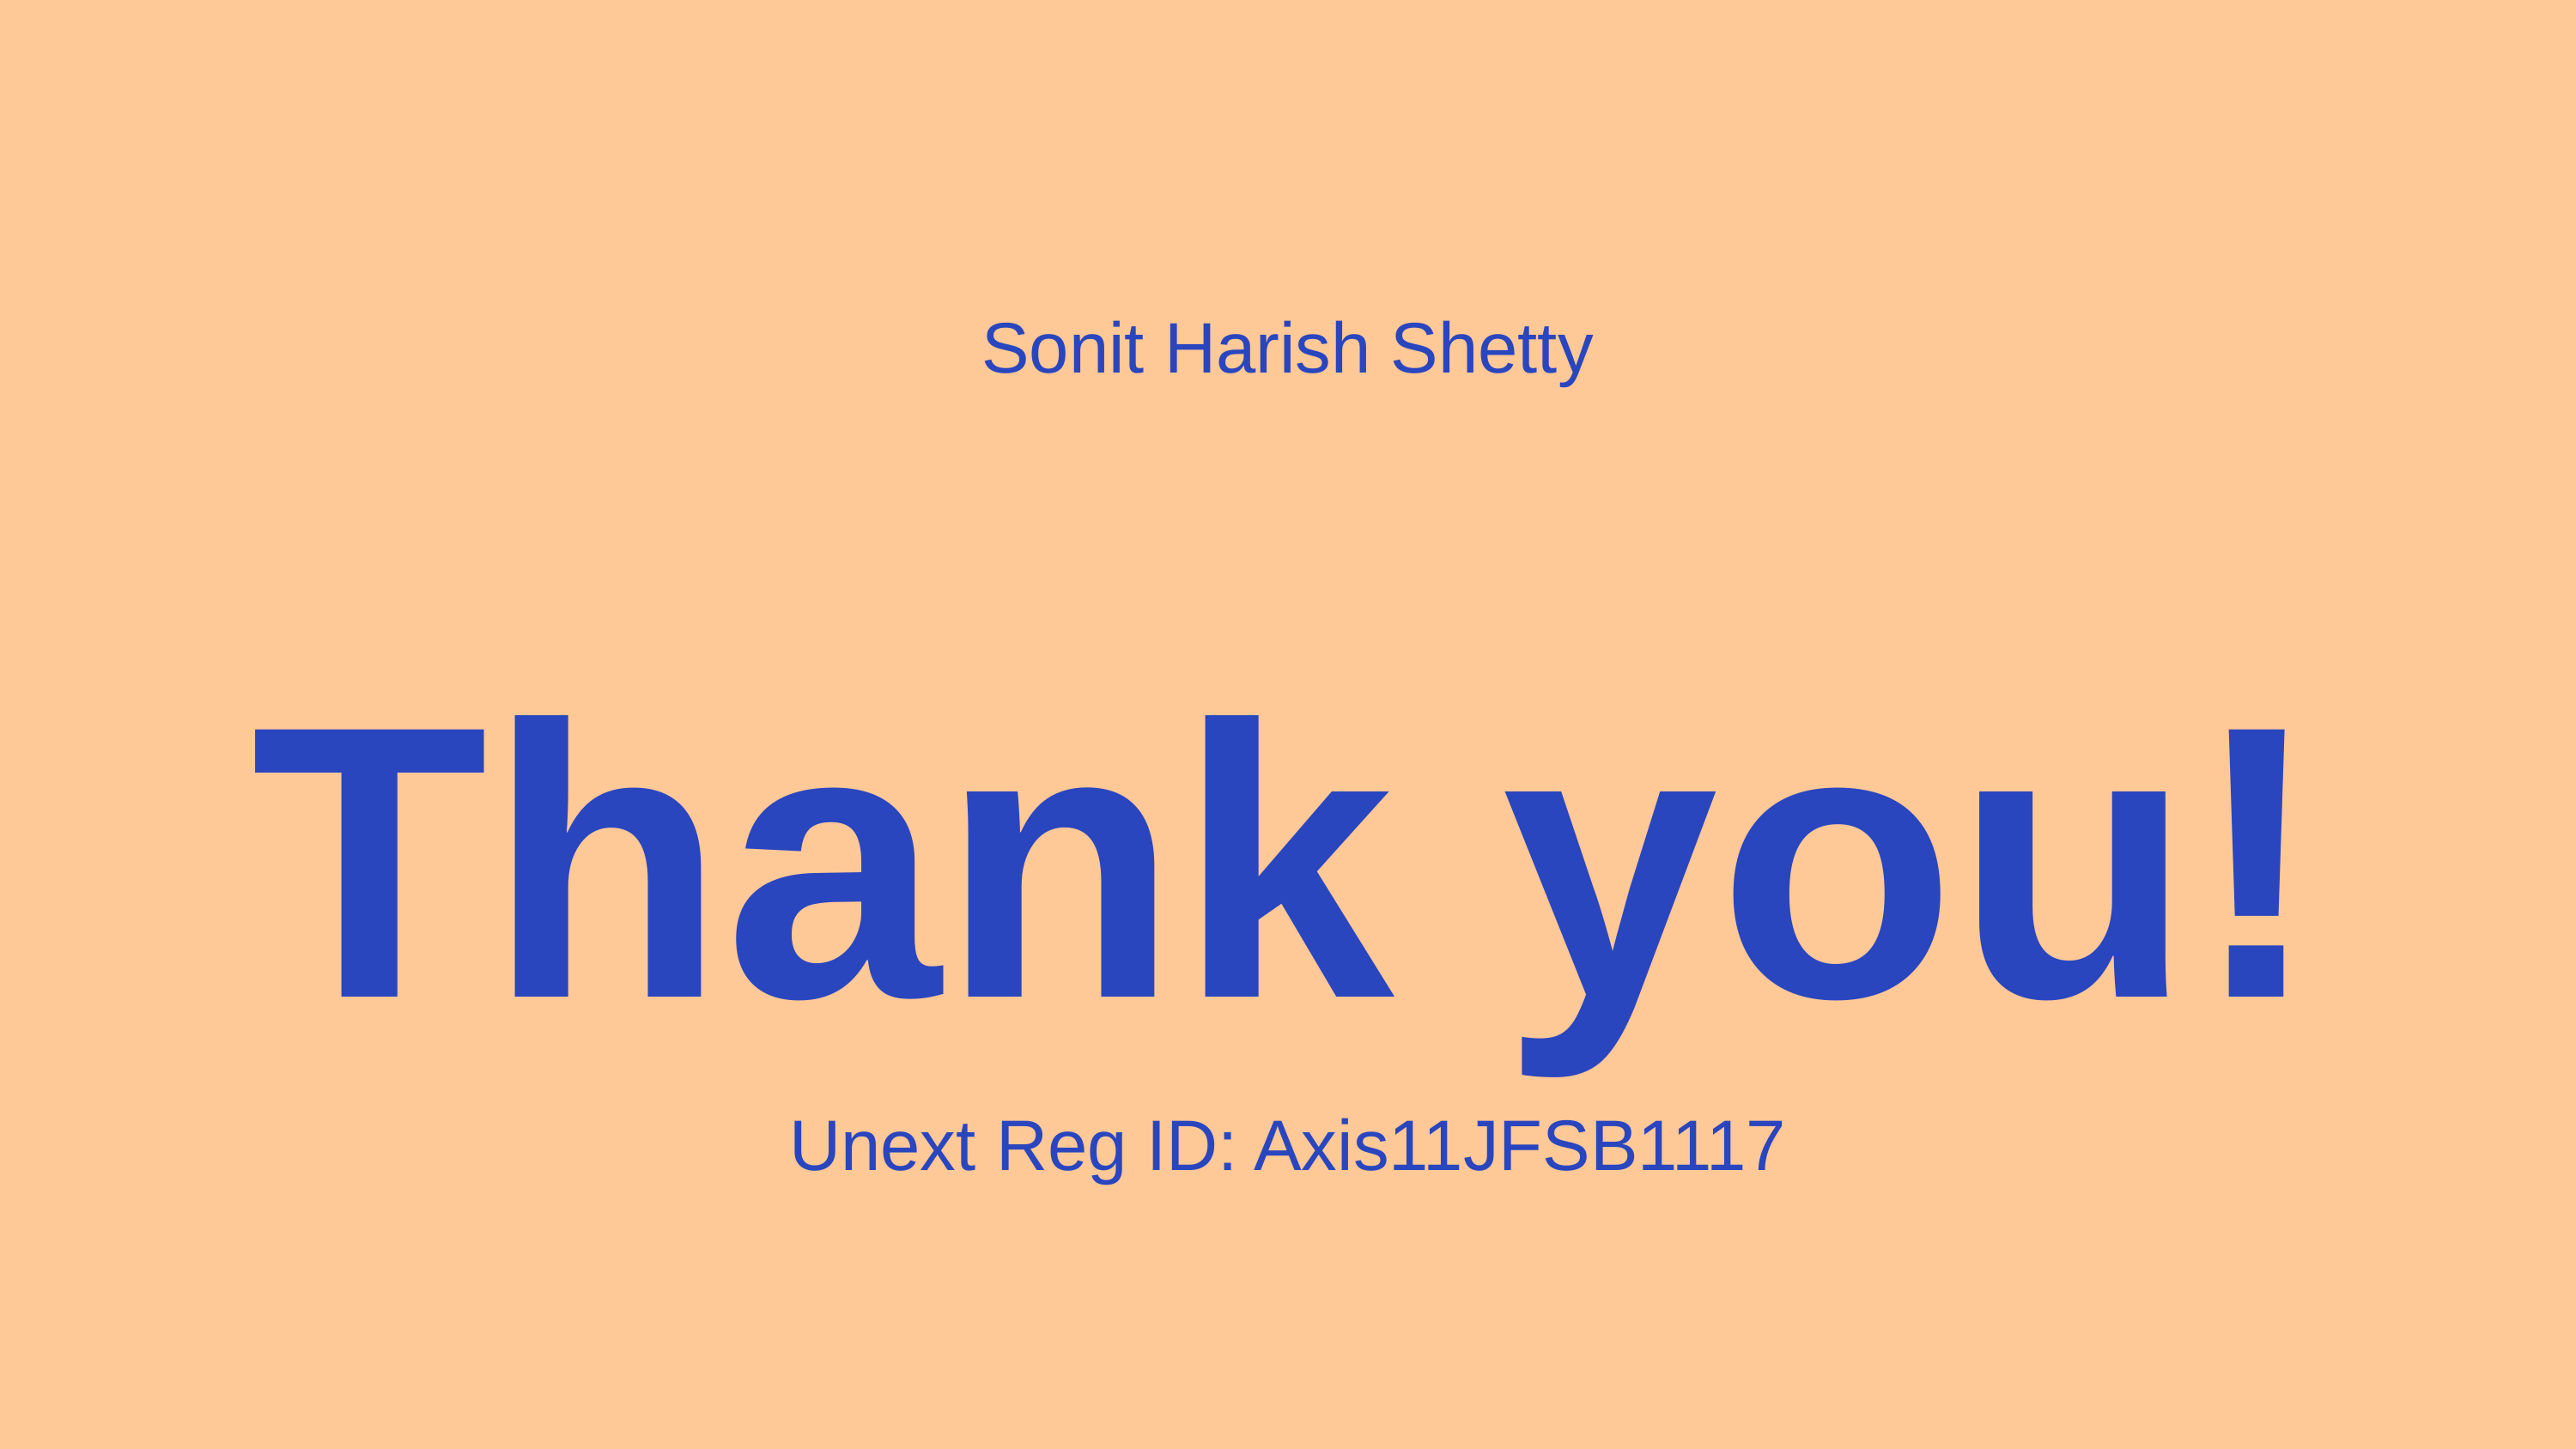

Sonit Harish Shetty
Thank you!
Unext Reg ID: Axis11JFSB1117